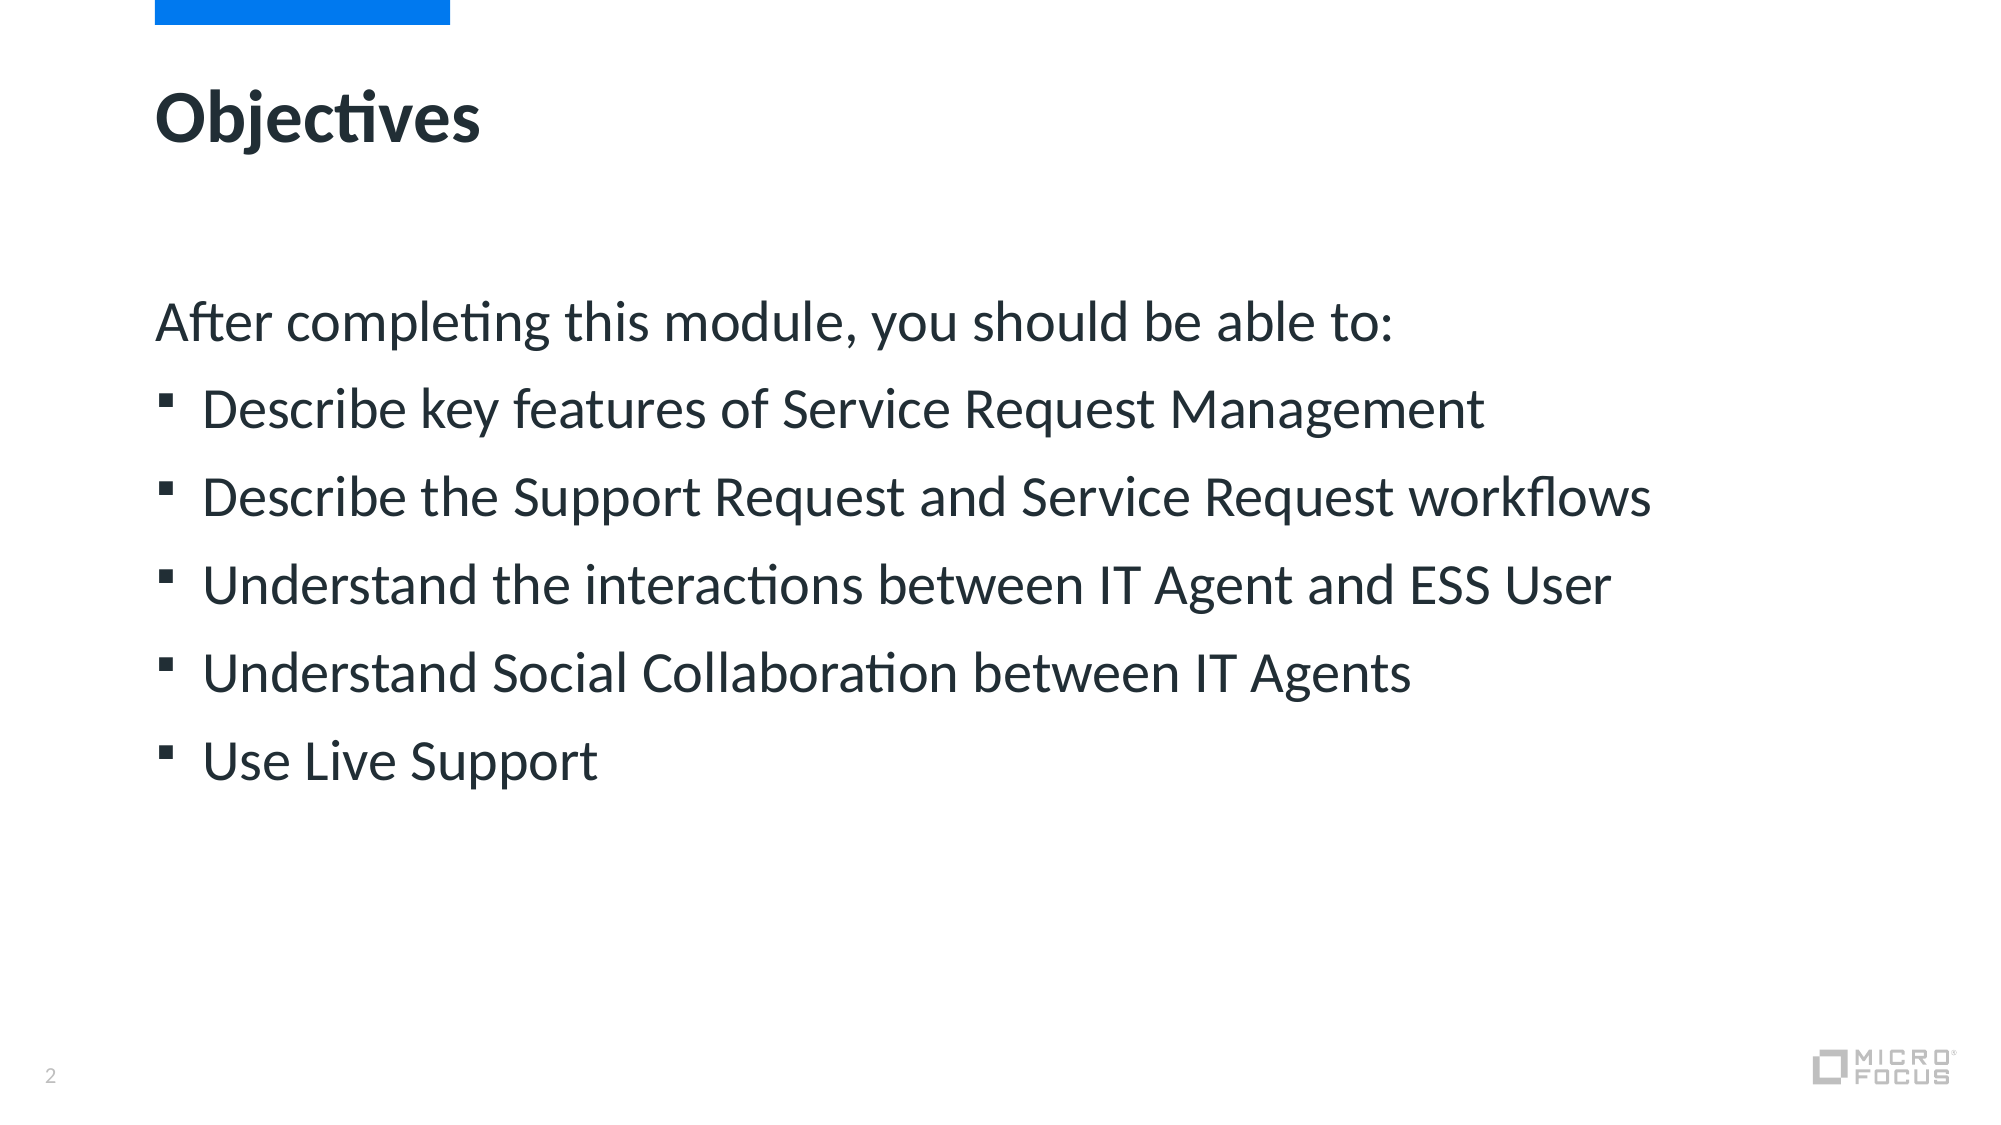

# Objectives
After completing this module, you should be able to:
Describe key features of Service Request Management
Describe the Support Request and Service Request workflows
Understand the interactions between IT Agent and ESS User
Understand Social Collaboration between IT Agents
Use Live Support

2